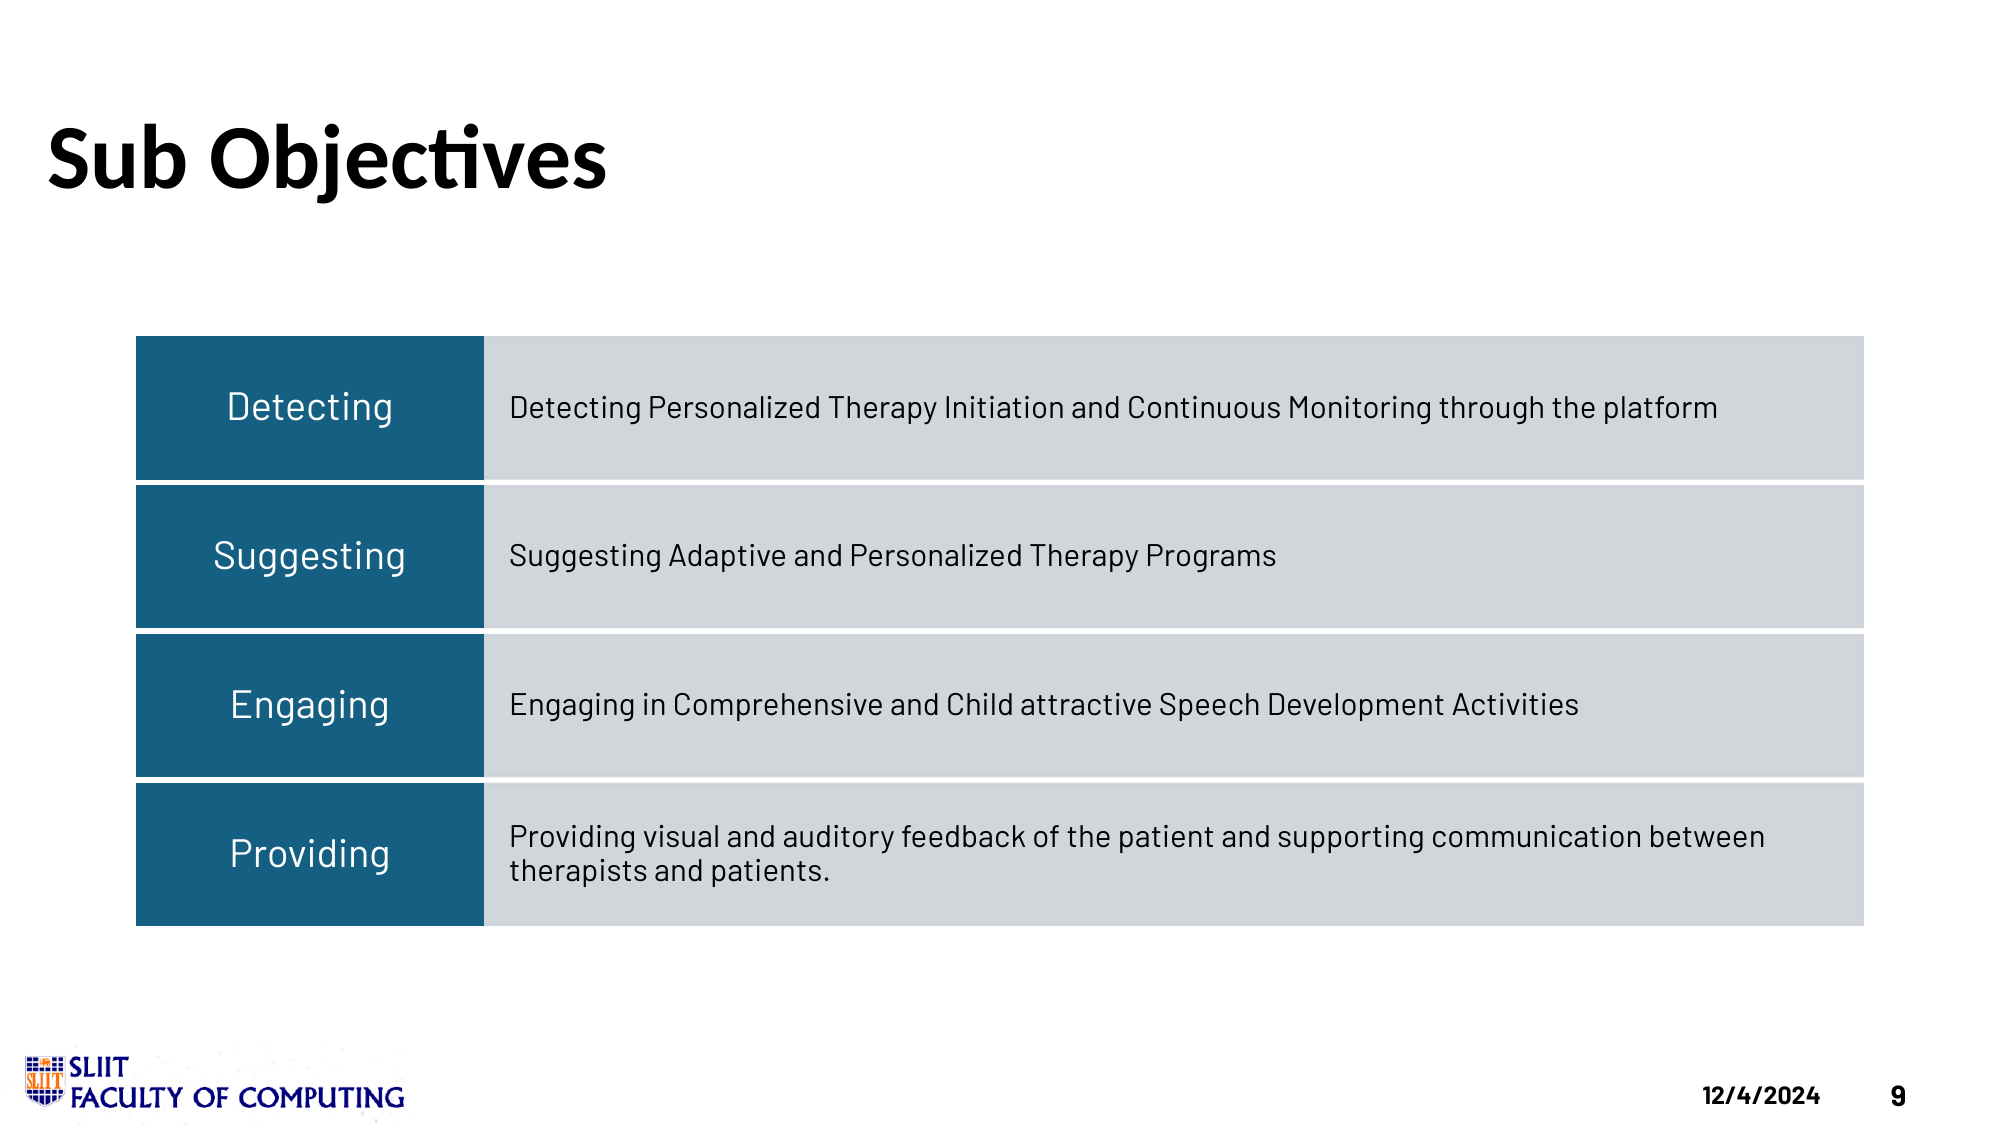

# Sub Objectives
Detecting Personalized Therapy Initiation and Continuous Monitoring through the platform
Detecting
Suggesting Adaptive and Personalized Therapy Programs
Suggesting
Engaging in Comprehensive and Child attractive Speech Development Activities
Engaging
Providing visual and auditory feedback of the patient and supporting communication between therapists and patients.
Providing